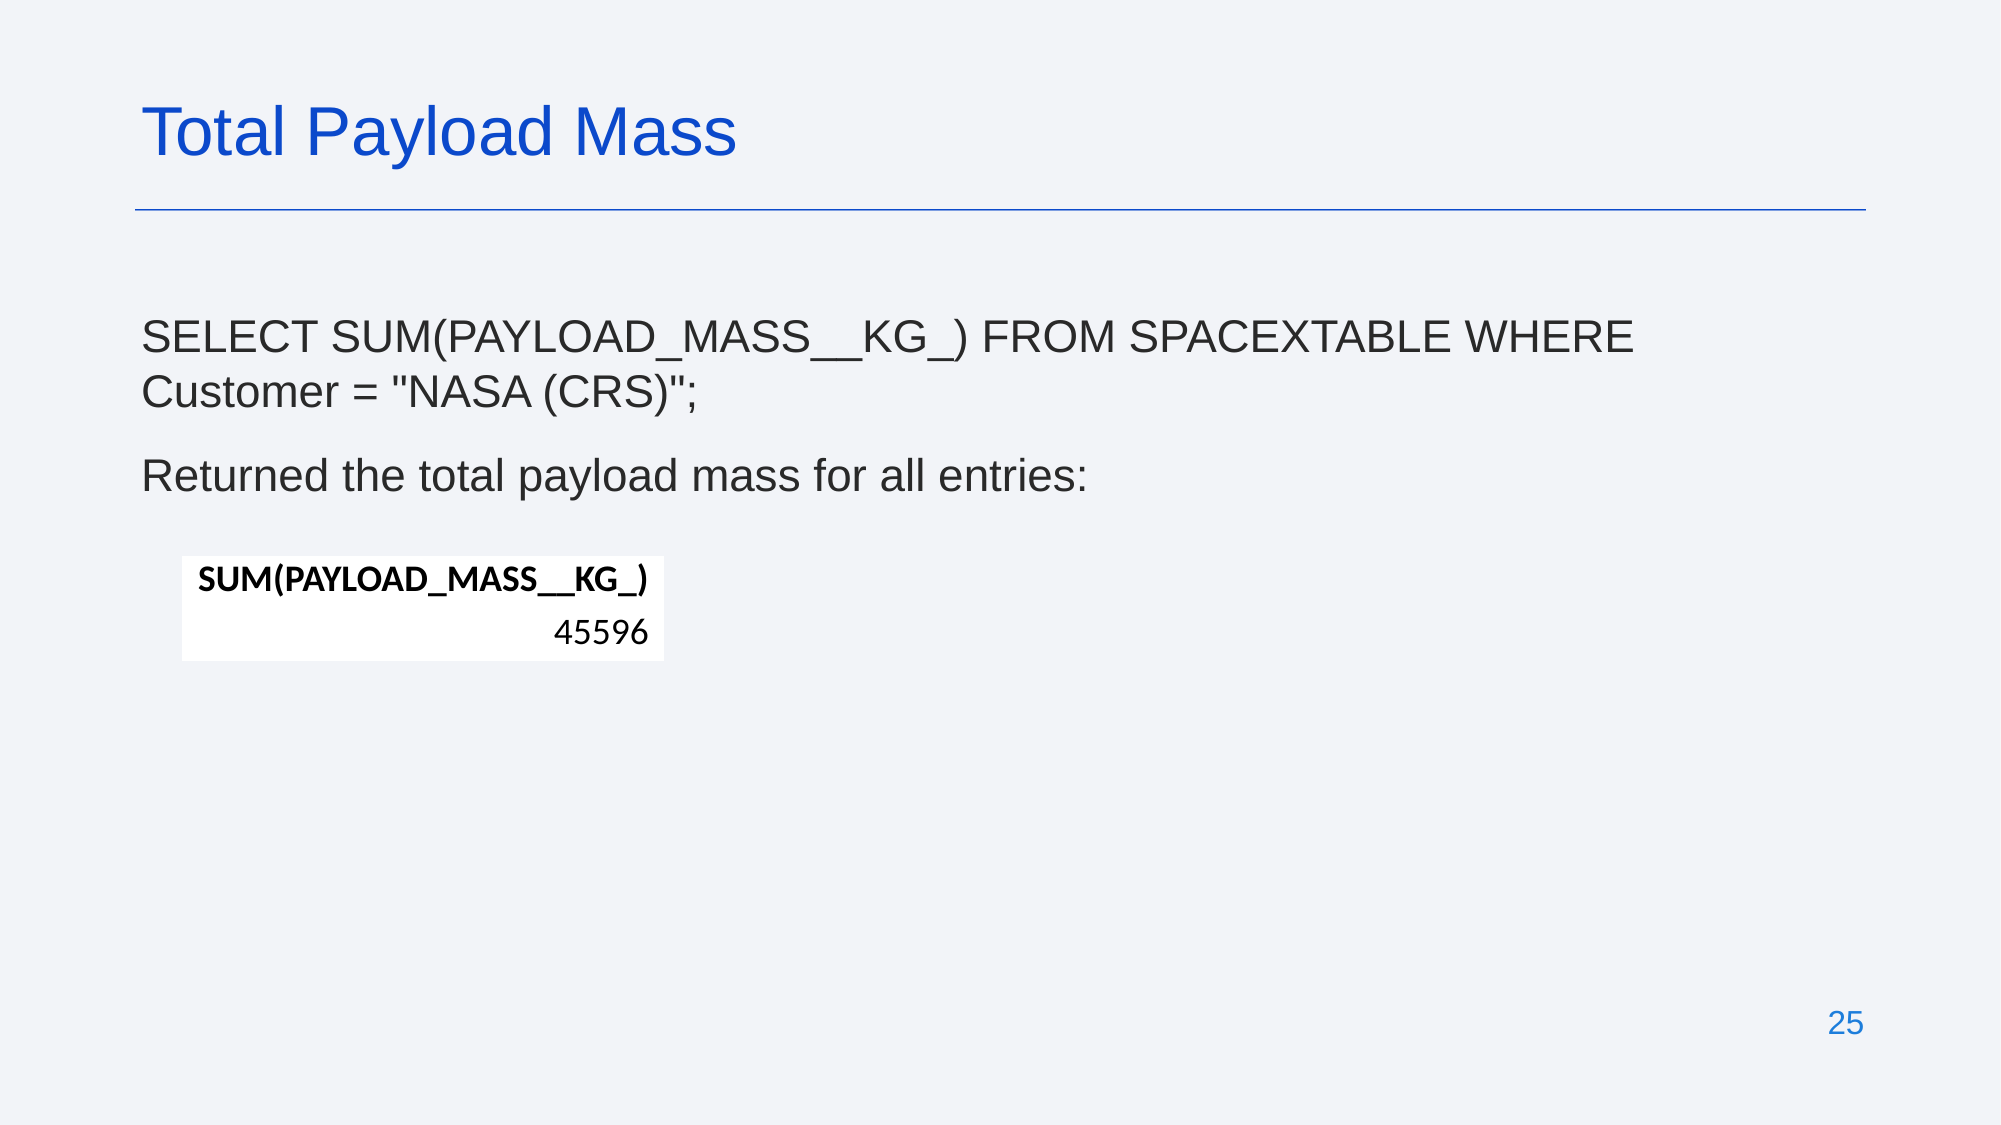

Total Payload Mass
SELECT SUM(PAYLOAD_MASS__KG_) FROM SPACEXTABLE WHERE Customer = "NASA (CRS)";
Returned the total payload mass for all entries:

| SUM(PAYLOAD\_MASS\_\_KG\_) |
| --- |
| 45596 |
25